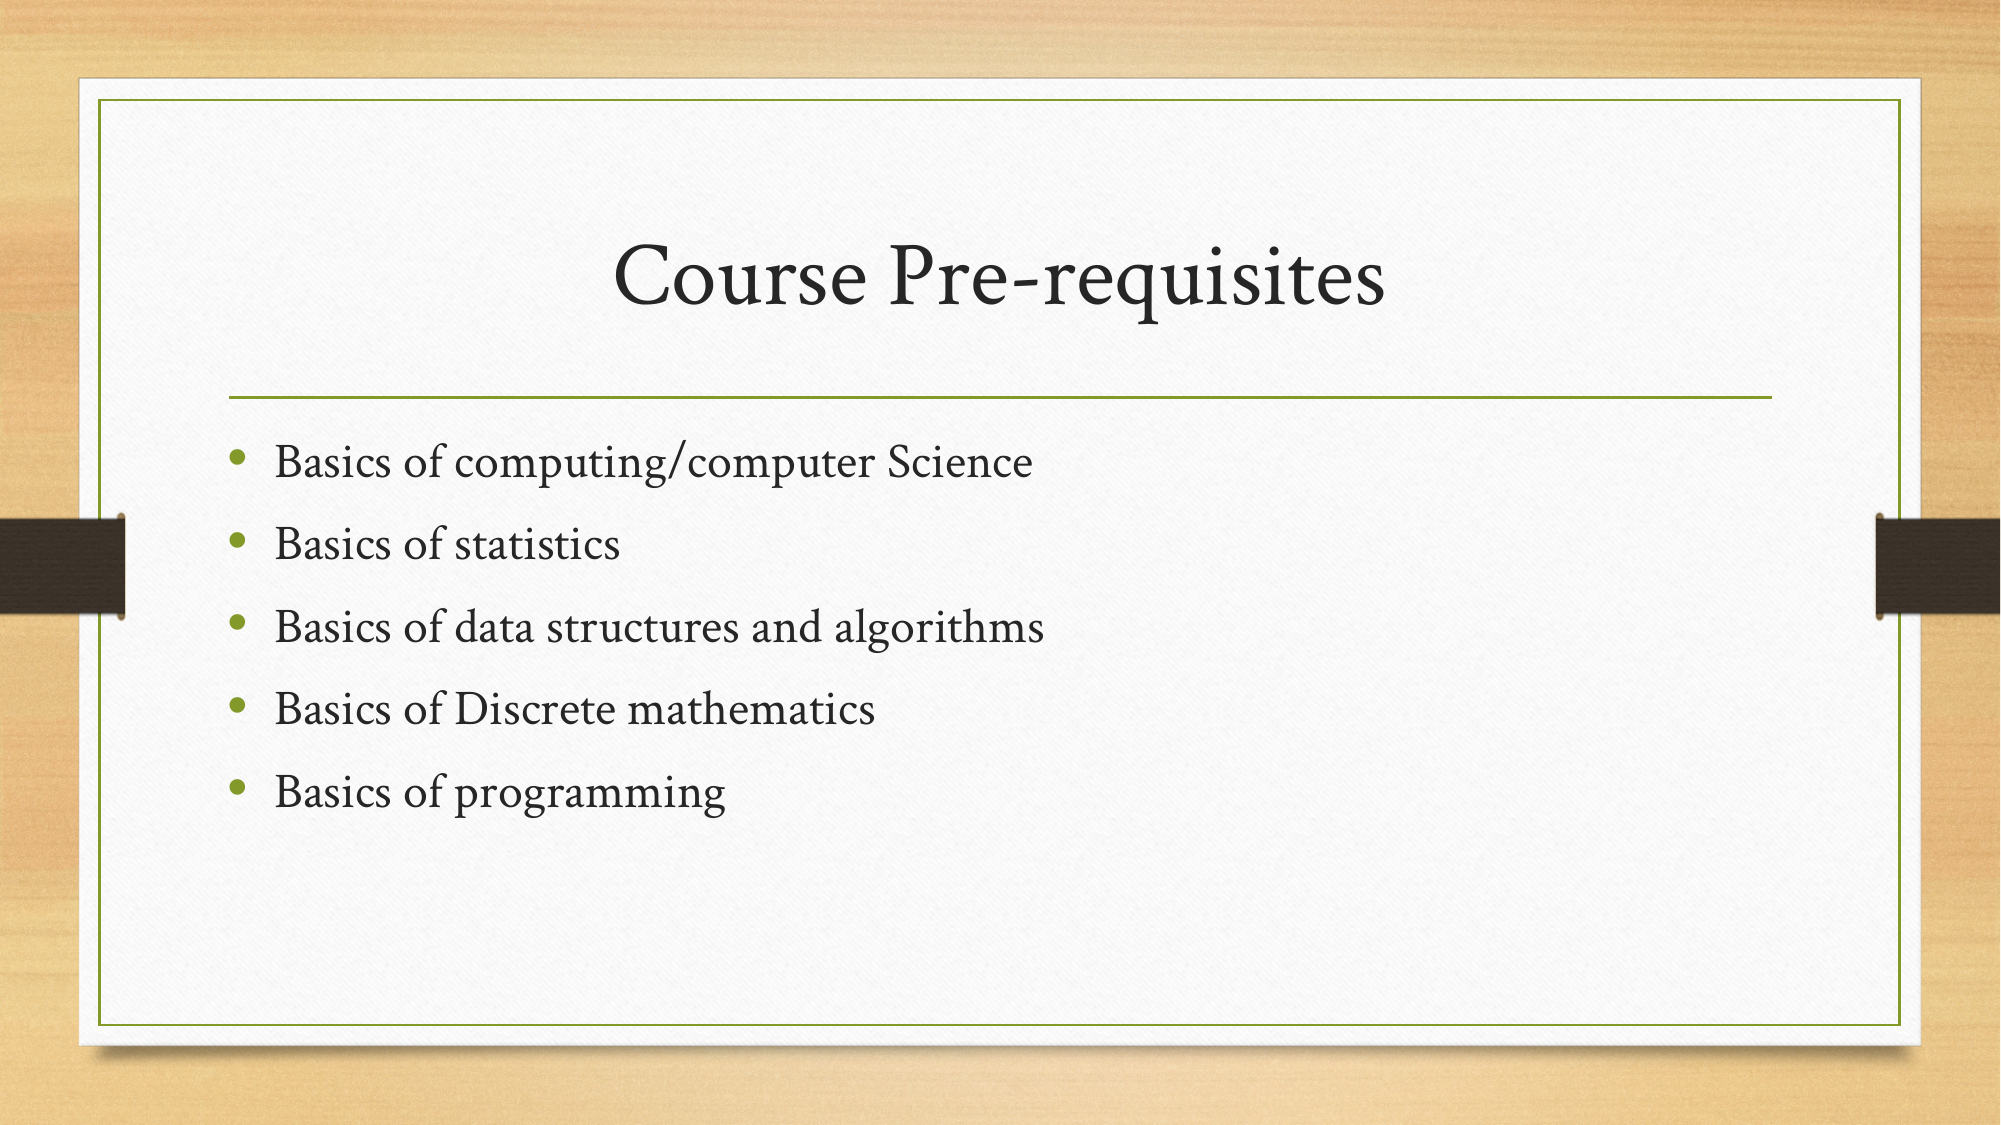

# Course Pre-requisites
Basics of computing/computer Science
Basics of statistics
Basics of data structures and algorithms
Basics of Discrete mathematics
Basics of programming